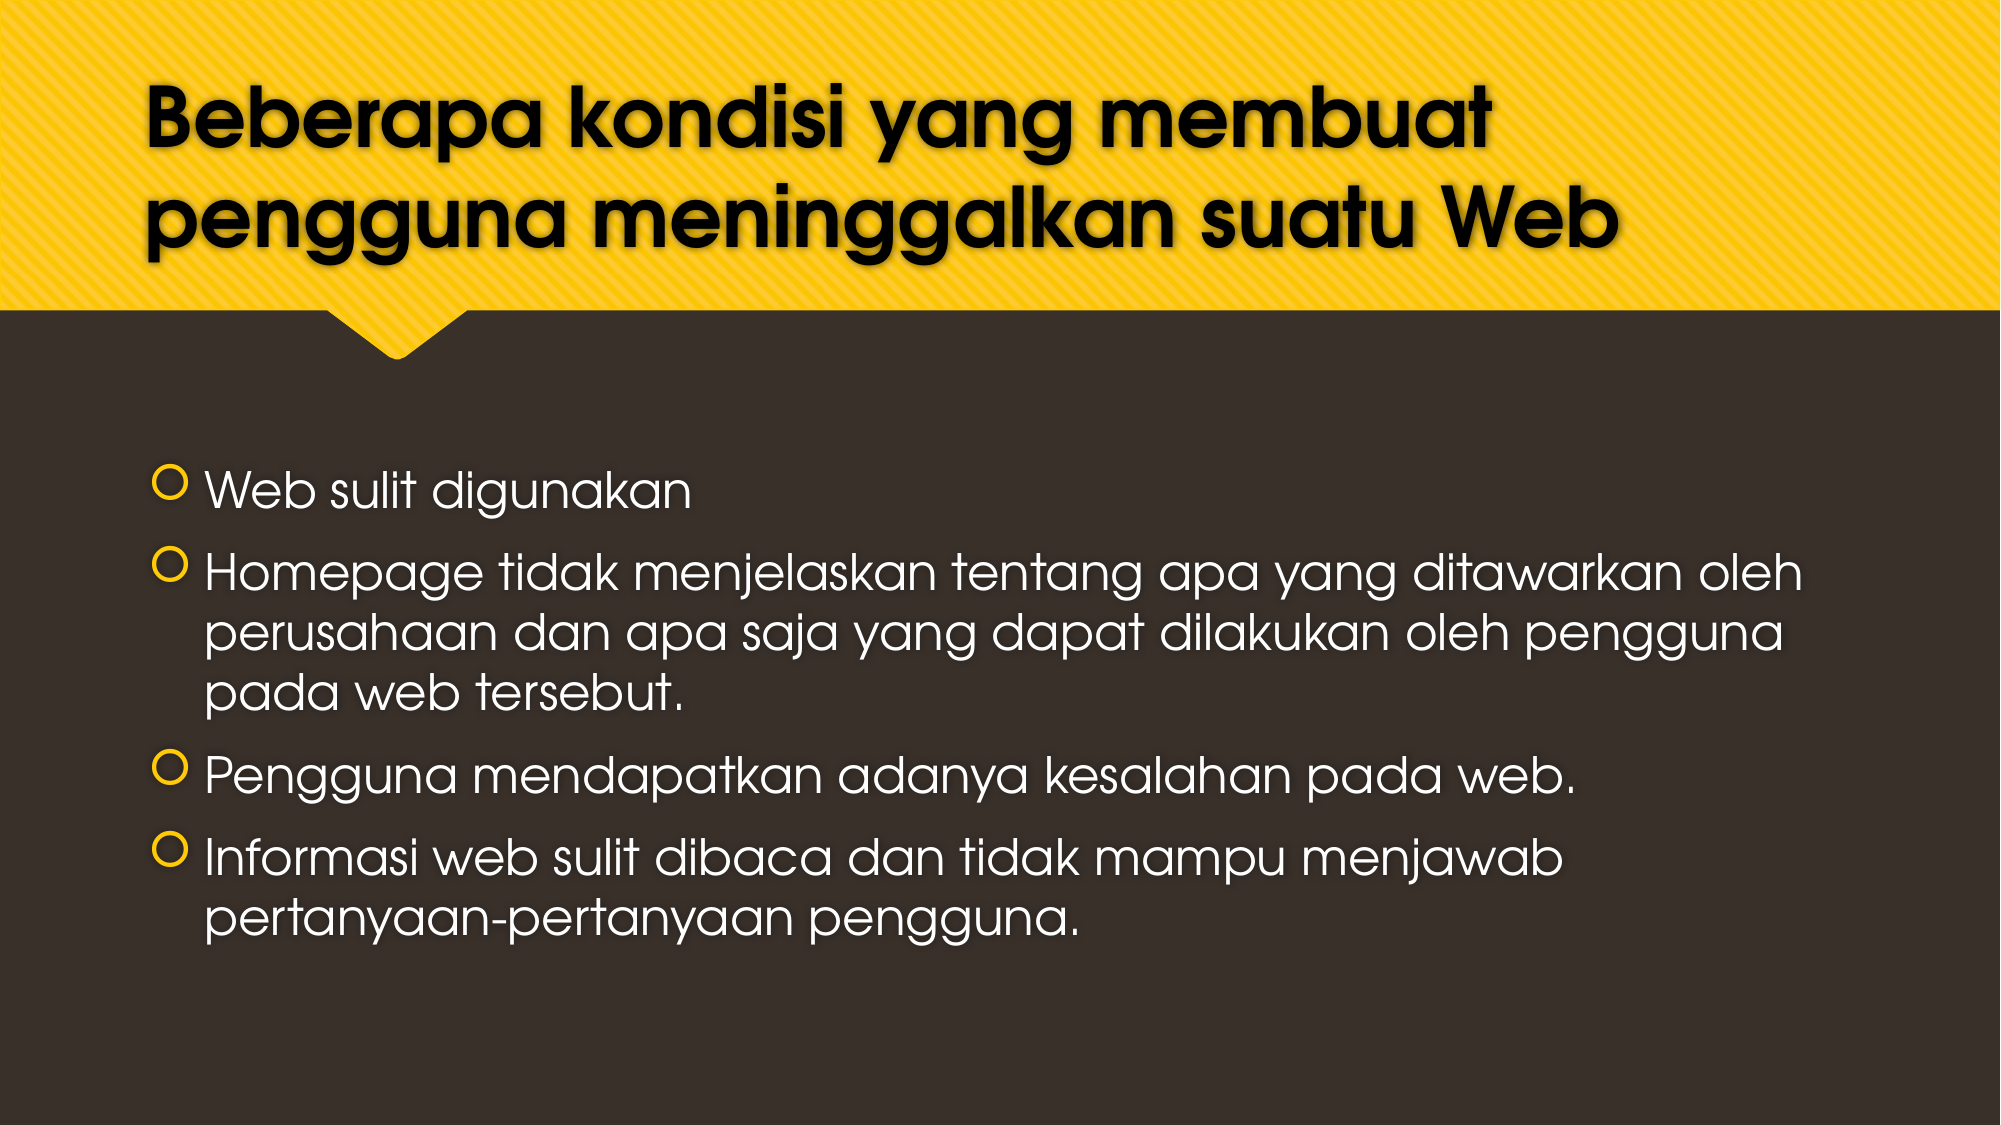

# Beberapa kondisi yang membuat pengguna meninggalkan suatu Web
Web sulit digunakan
Homepage tidak menjelaskan tentang apa yang ditawarkan oleh perusahaan dan apa saja yang dapat dilakukan oleh pengguna pada web tersebut.
Pengguna mendapatkan adanya kesalahan pada web.
Informasi web sulit dibaca dan tidak mampu menjawab pertanyaan-pertanyaan pengguna.